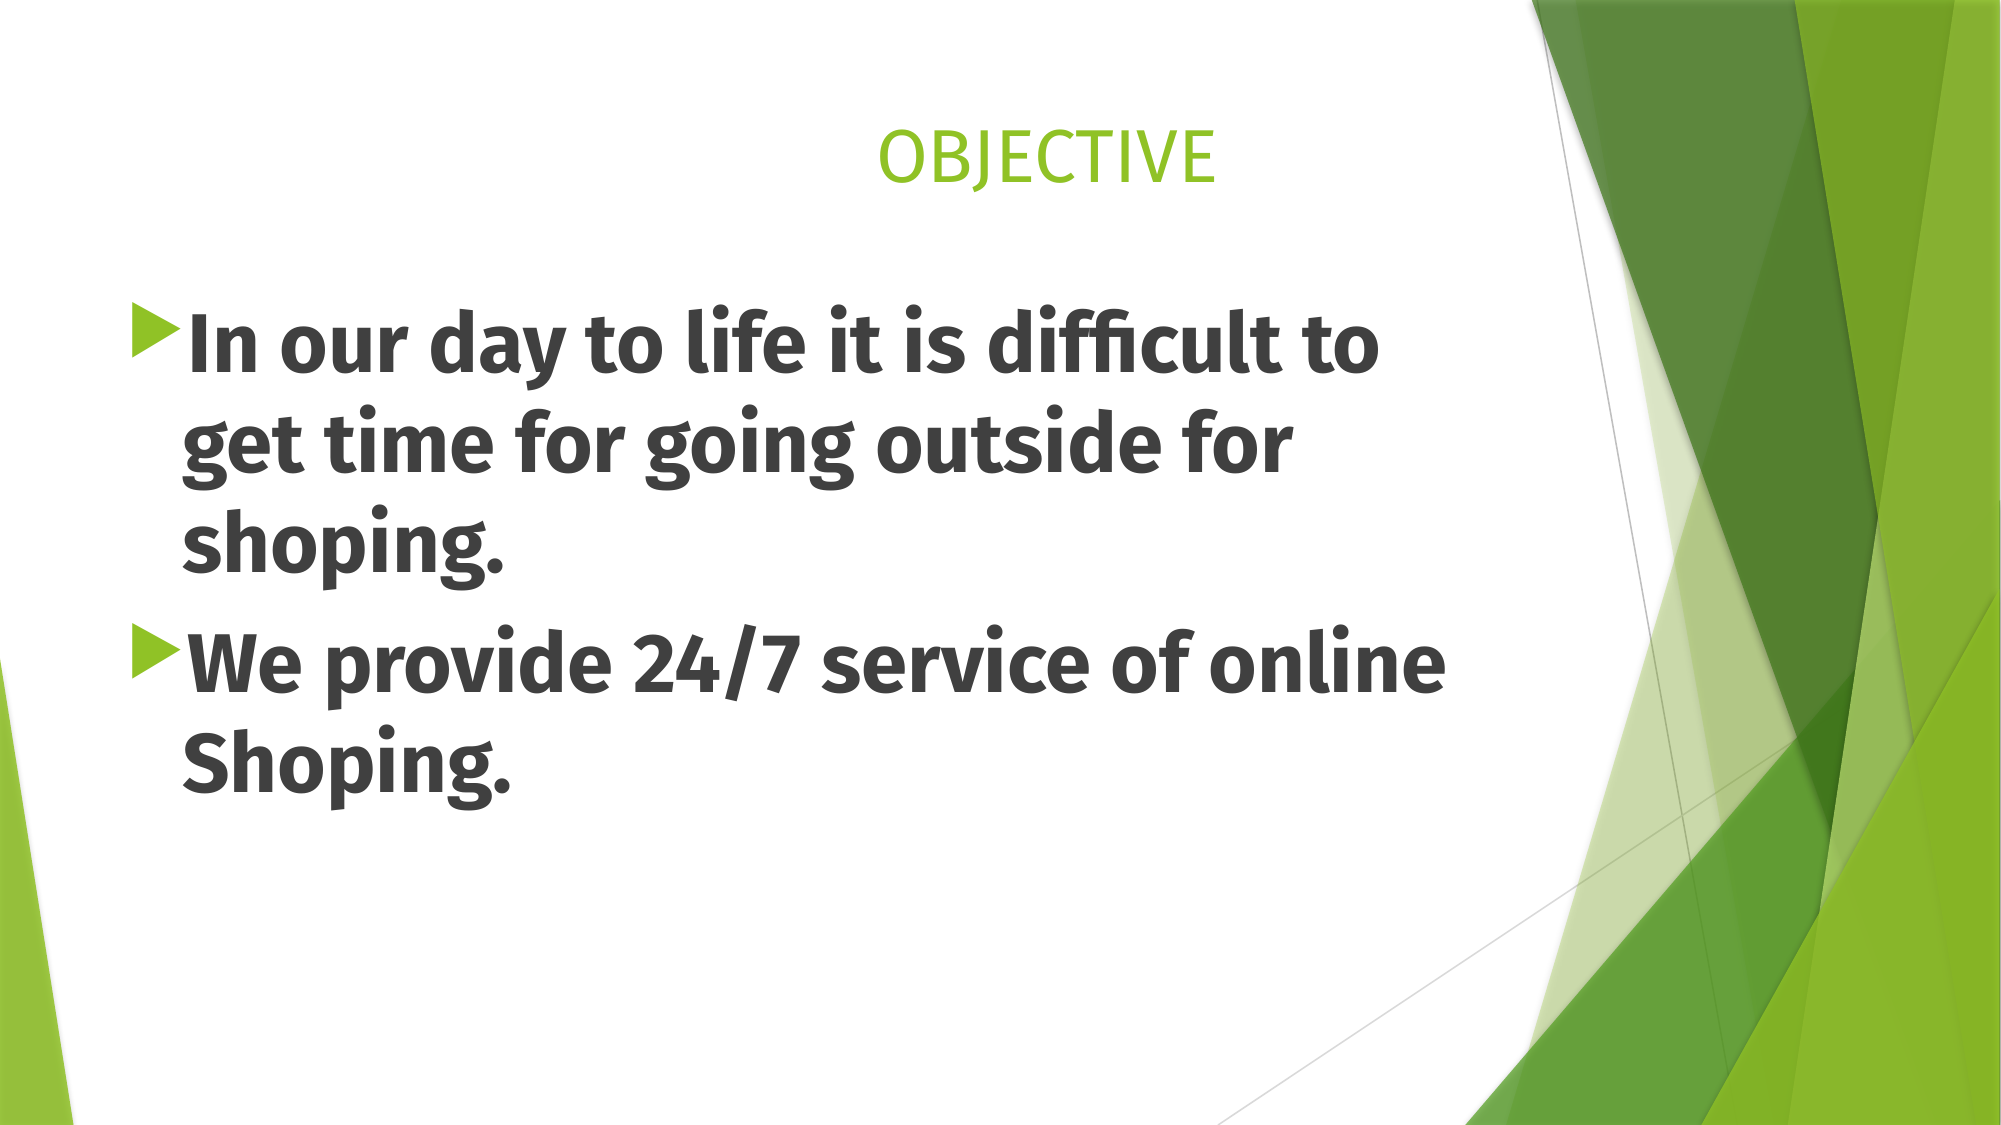

# OBJECTIVE
In our day to life it is difficult to get time for going outside for shoping.
We provide 24/7 service of online Shoping.